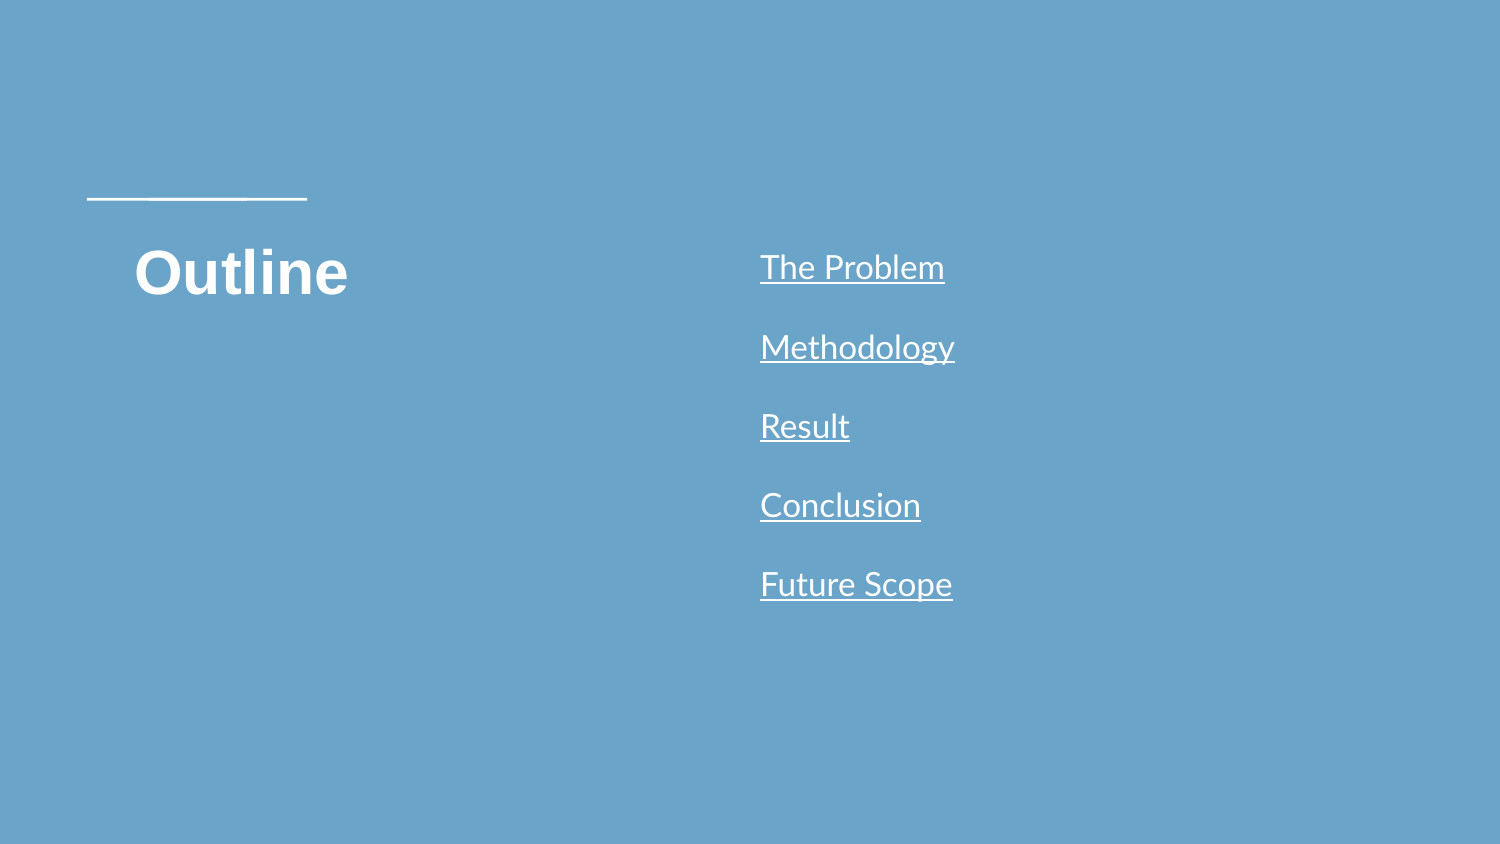

# Outline
The Problem
Methodology
Result
Conclusion
Future Scope